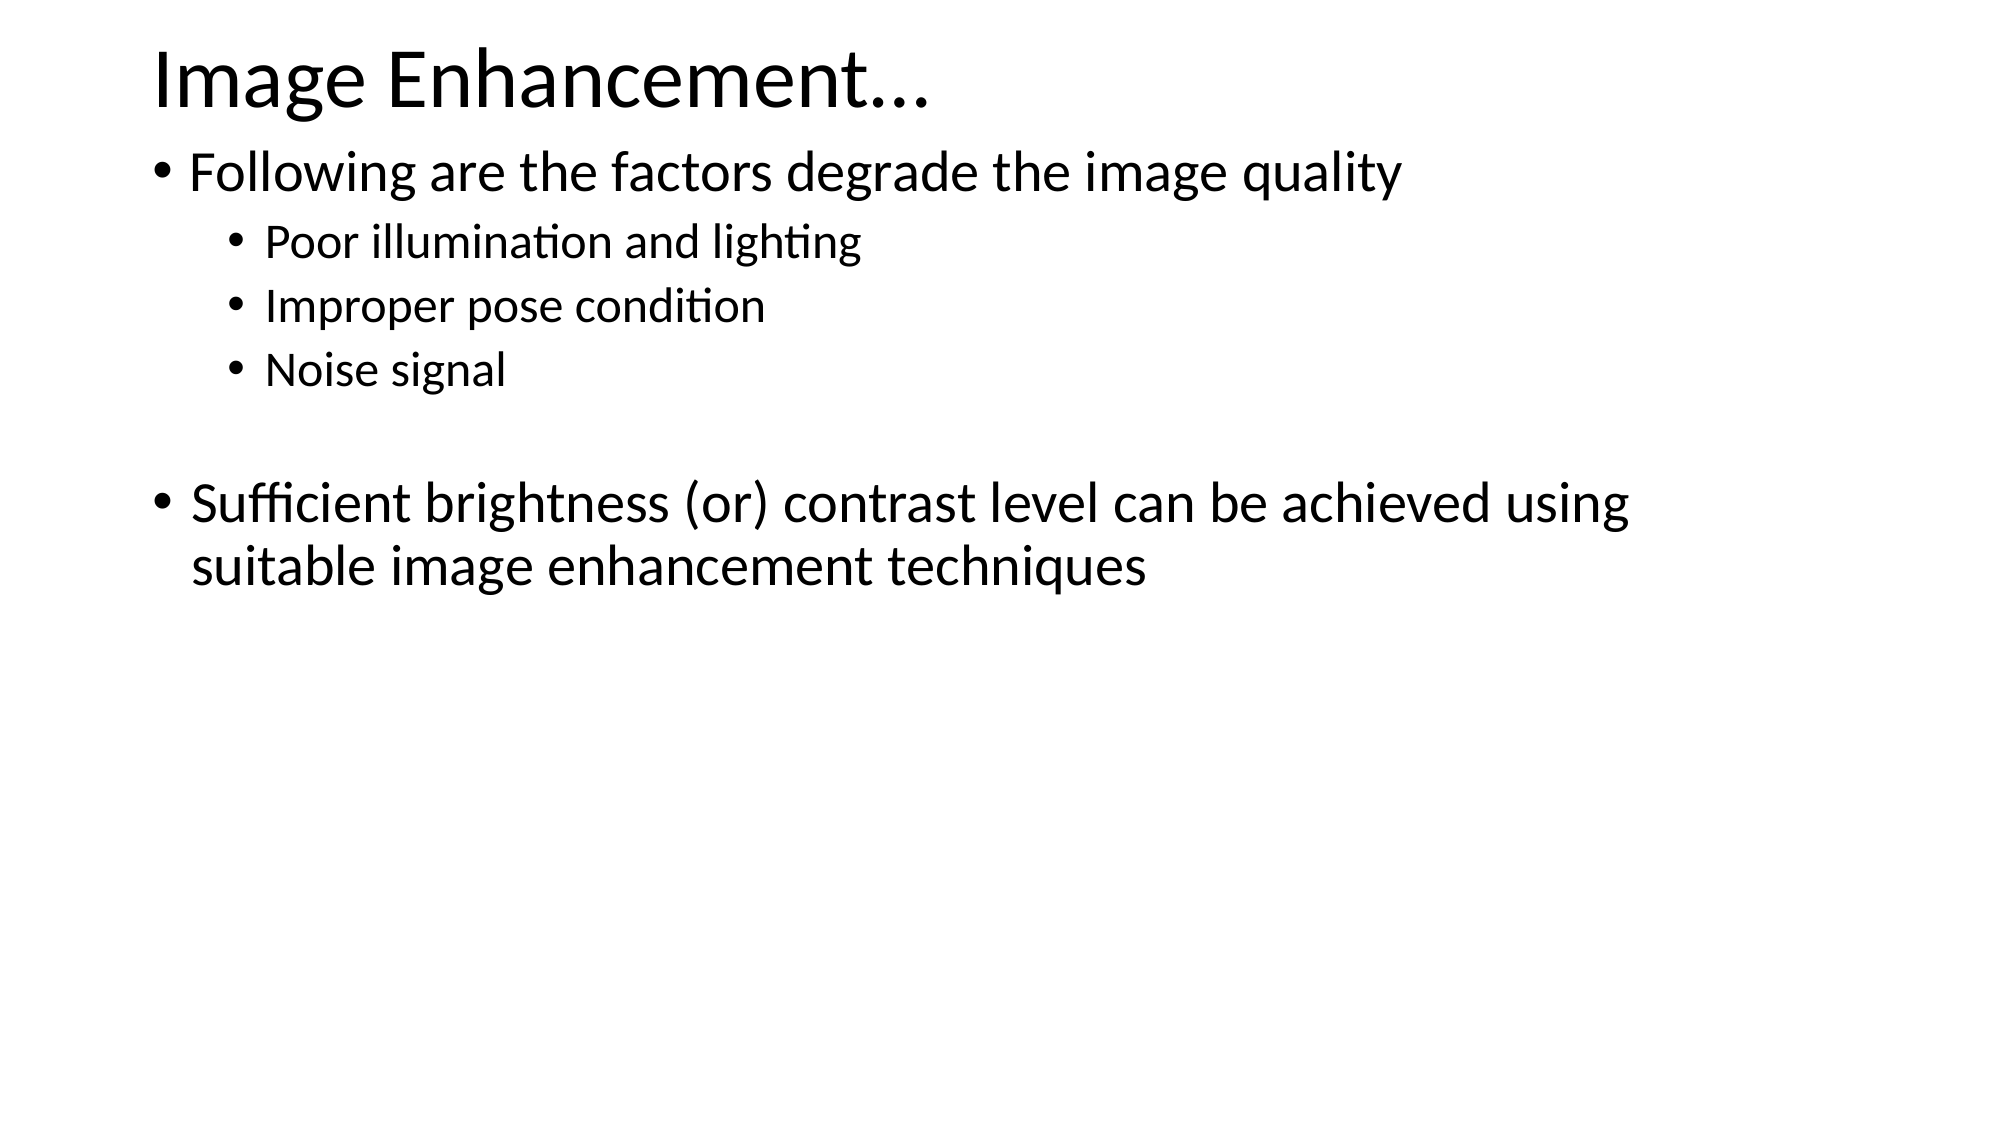

# Image Enhancement…
Following are the factors degrade the image quality
Poor illumination and lighting
Improper pose condition
Noise signal

Sufficient brightness (or) contrast level can be achieved using suitable image enhancement techniques